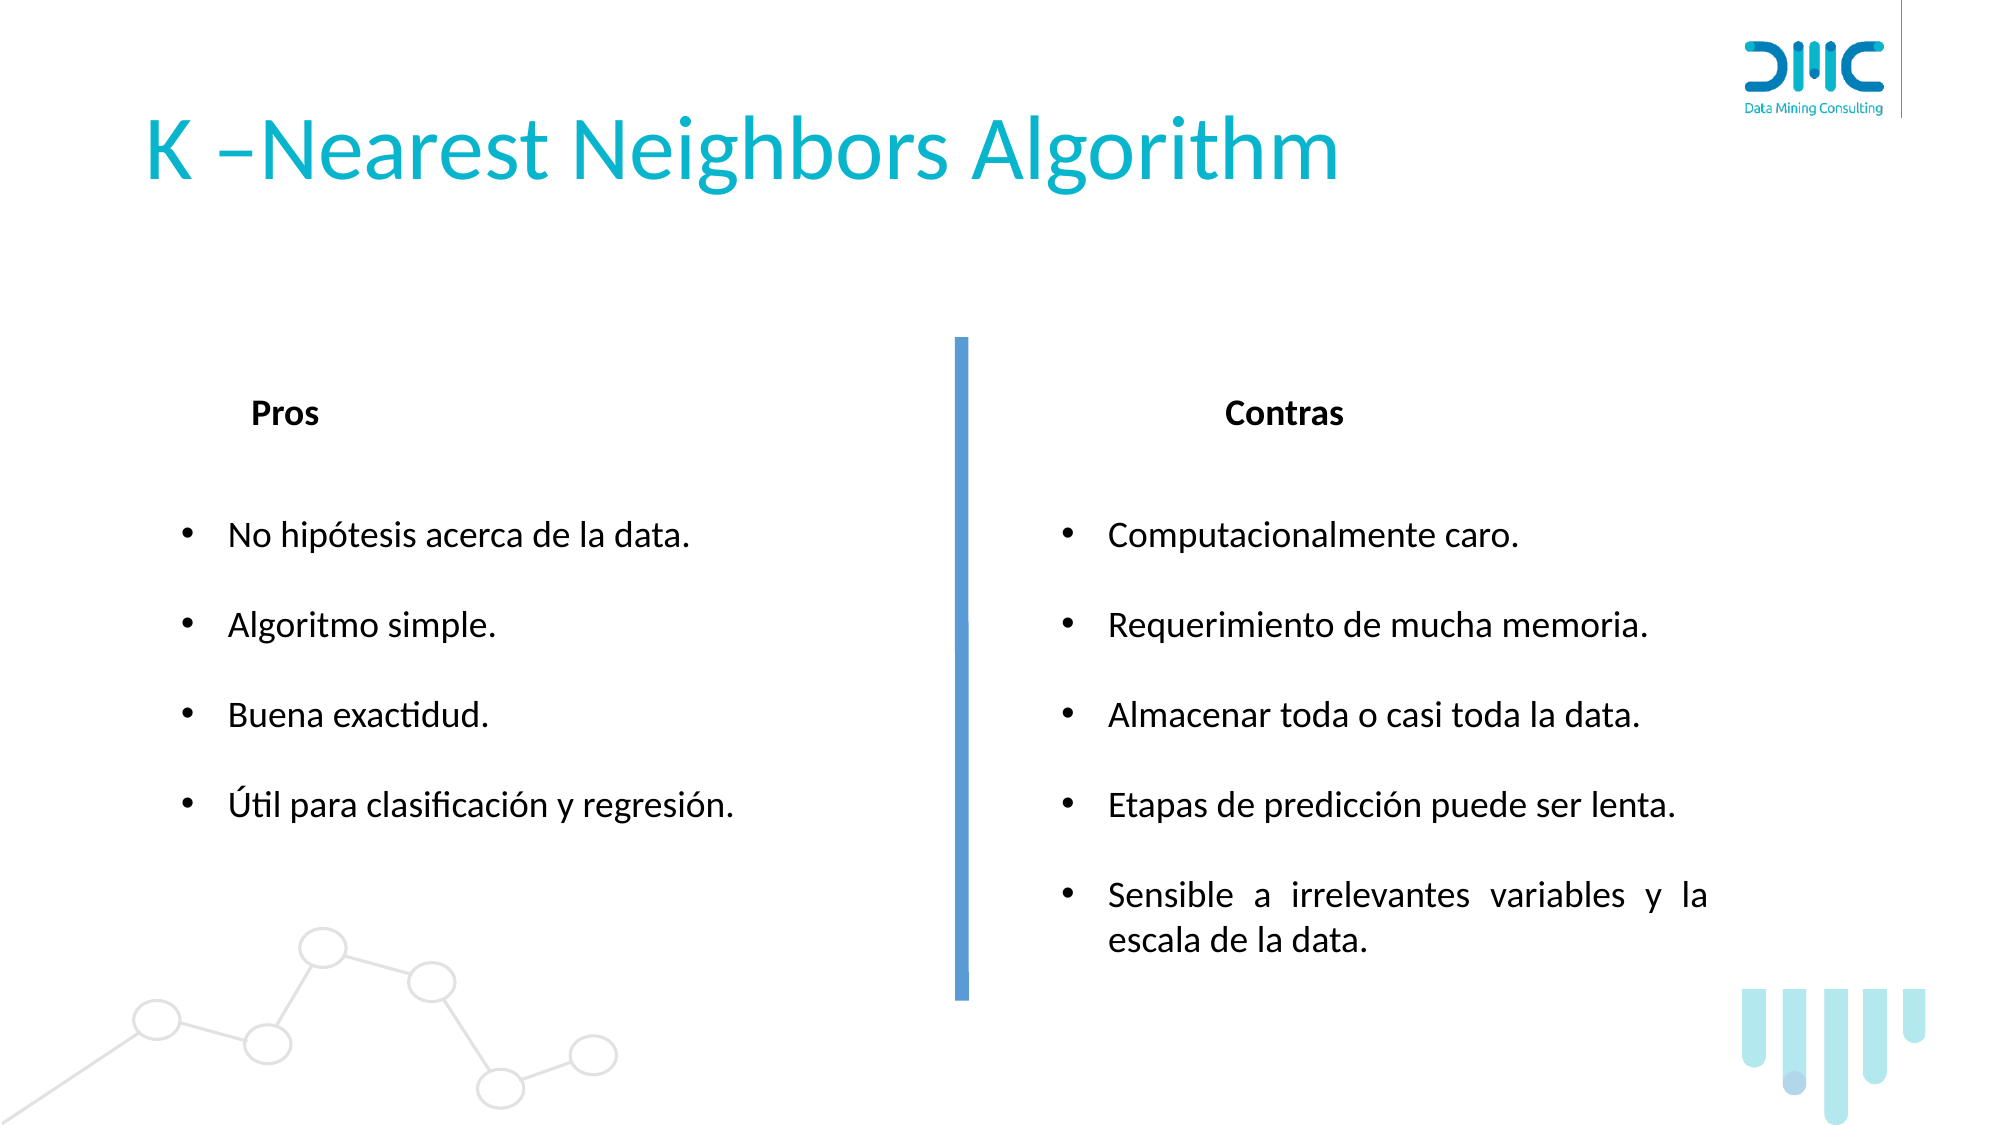

# K –Nearest Neighbors Algorithm
Pros
Contras
No hipótesis acerca de la data.

Algoritmo simple.

Buena exactidud.

Útil para clasificación y regresión.
Computacionalmente caro.

Requerimiento de mucha memoria.

Almacenar toda o casi toda la data.

Etapas de predicción puede ser lenta.

Sensible a irrelevantes variables y la escala de la data.